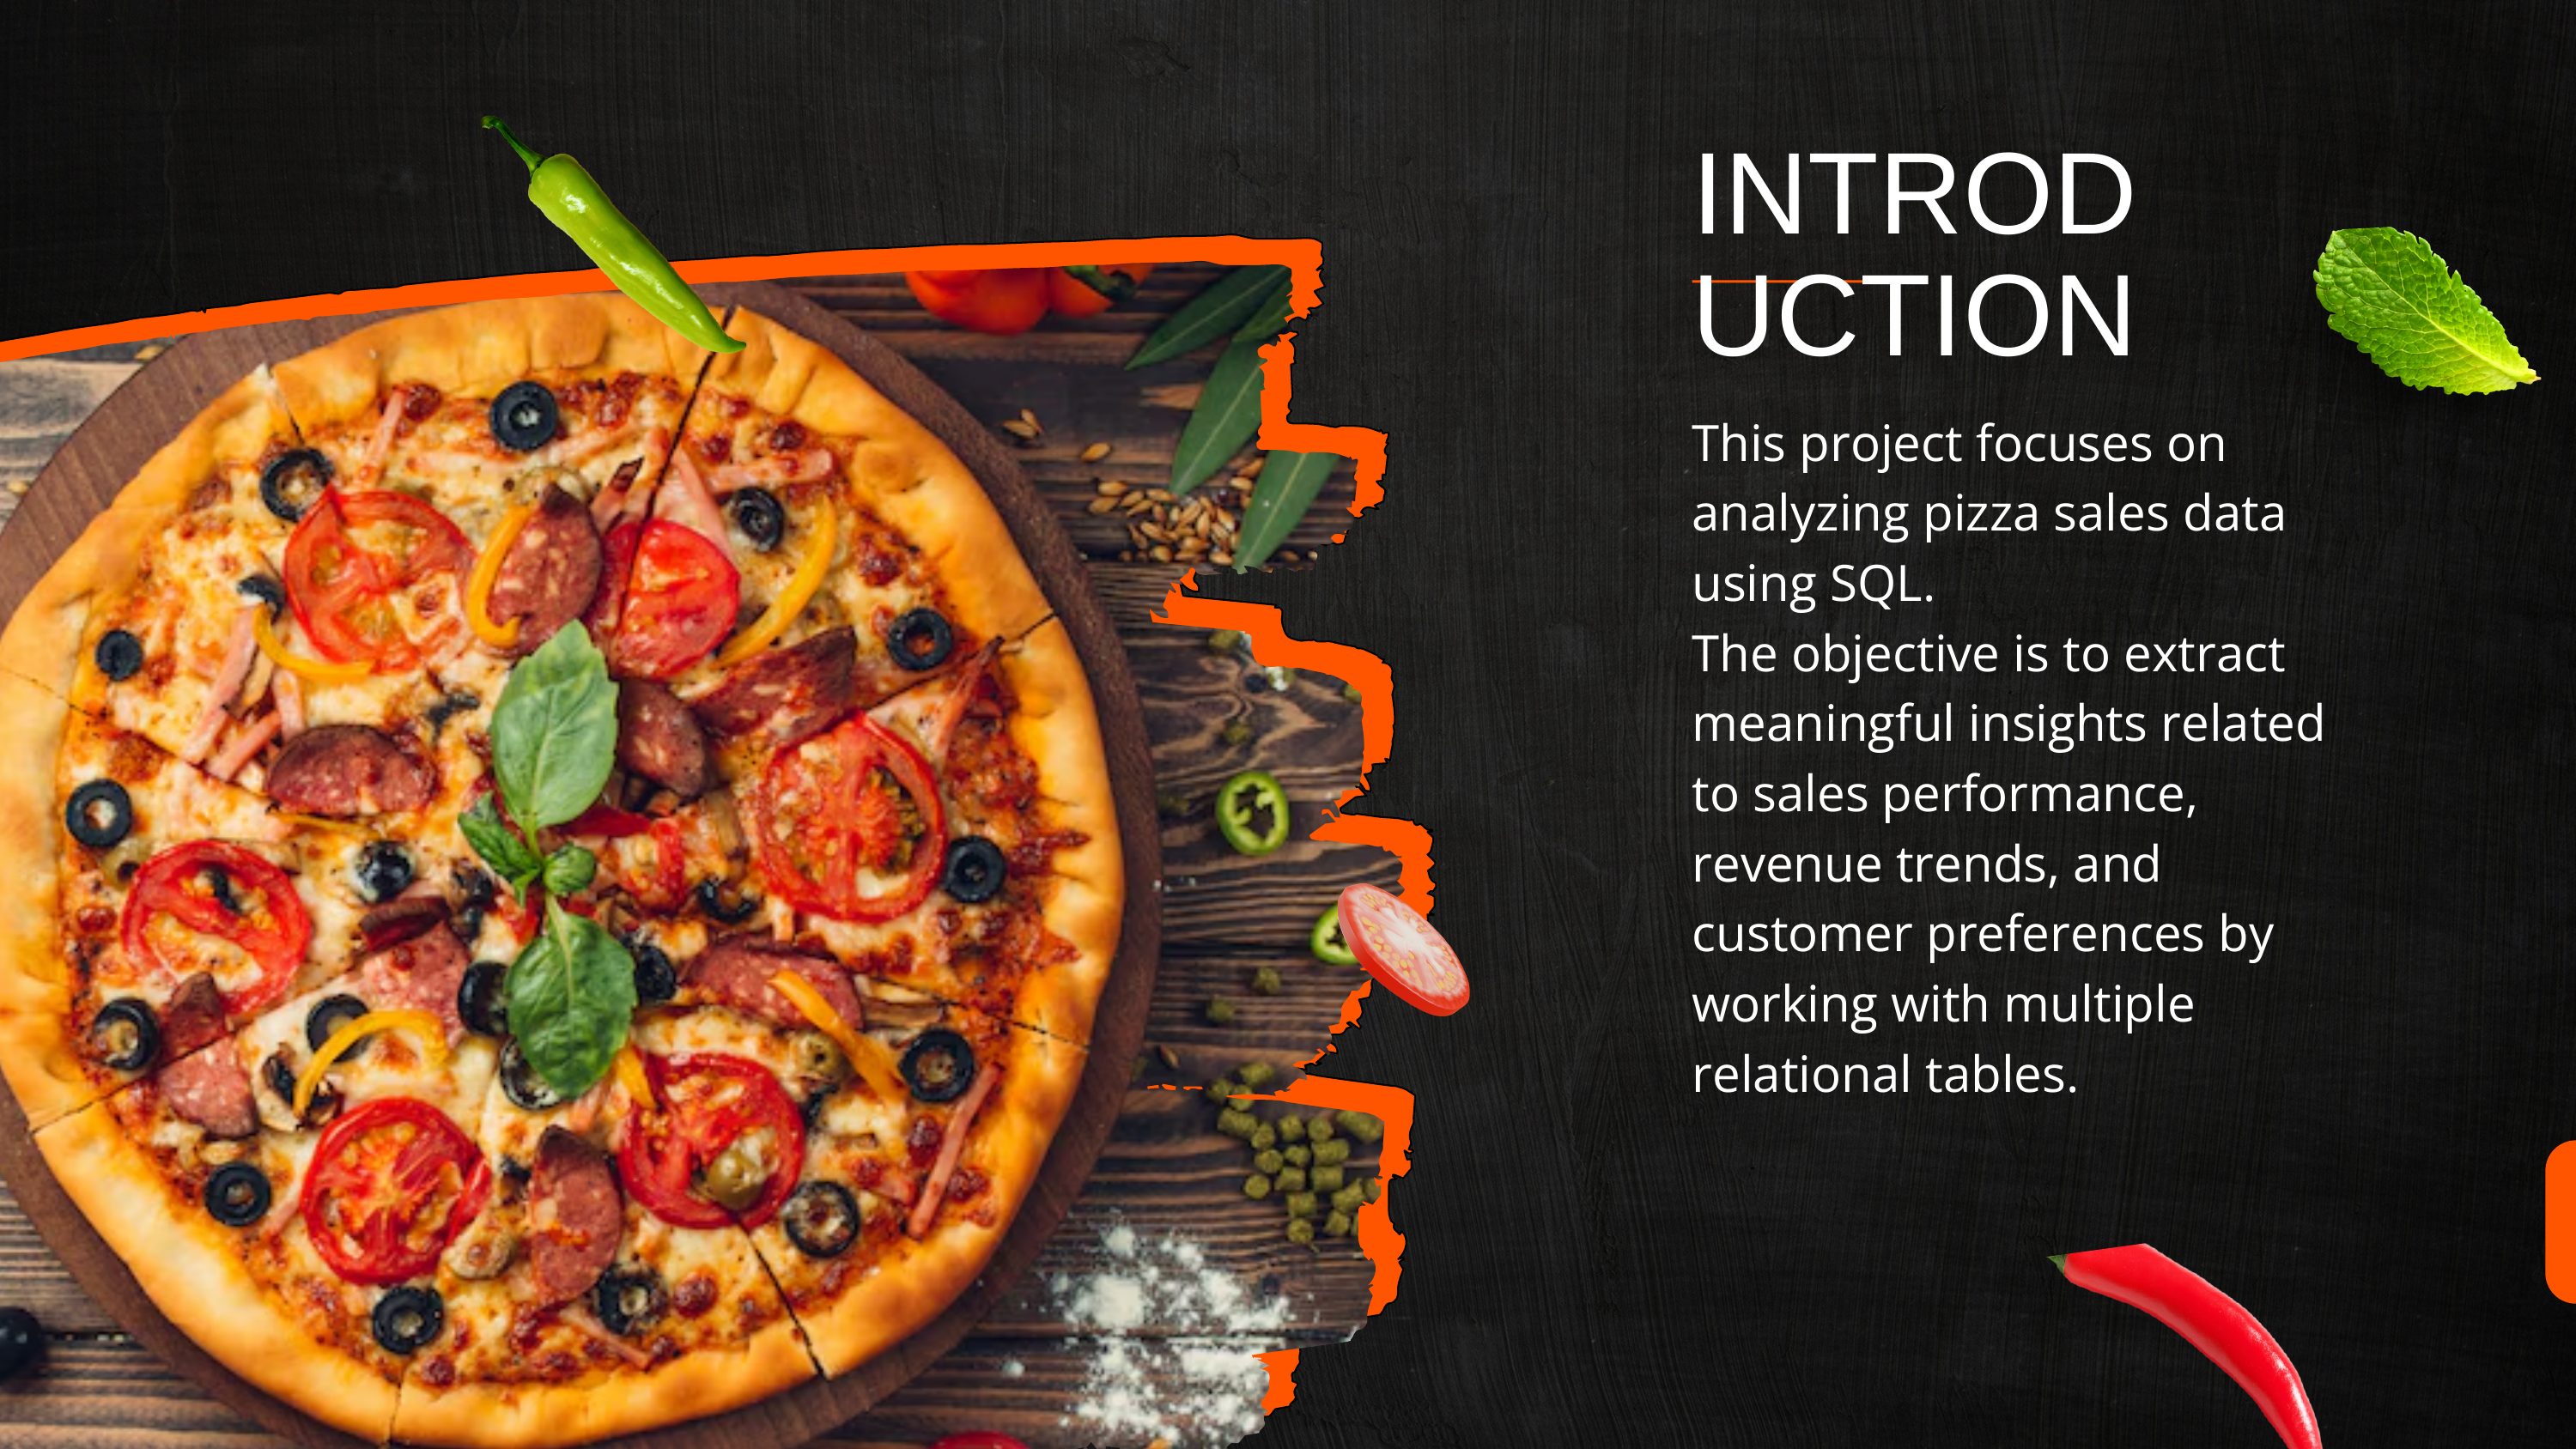

INTRODUCTION

This project focuses on analyzing pizza sales data using SQL.
The objective is to extract meaningful insights related to sales performance, revenue trends, and customer preferences by working with multiple relational tables.